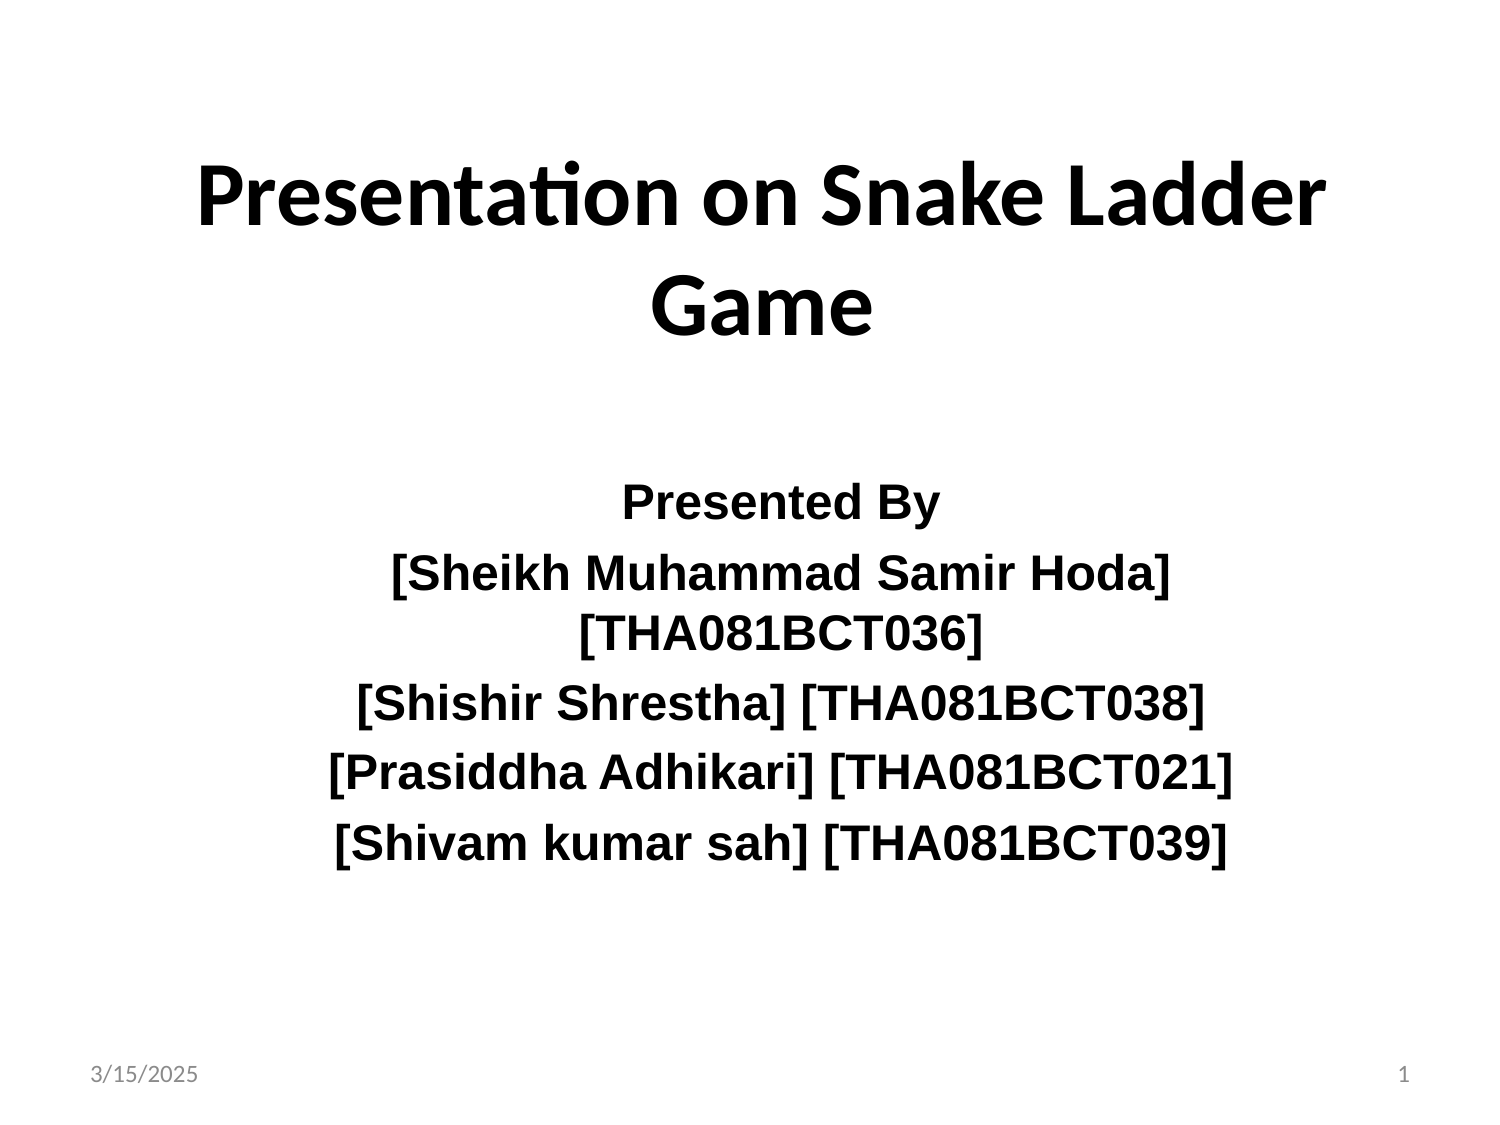

# Presentation on Snake Ladder Game
Presented By
[Sheikh Muhammad Samir Hoda] [THA081BCT036]
[Shishir Shrestha] [THA081BCT038]
[Prasiddha Adhikari] [THA081BCT021]
[Shivam kumar sah] [THA081BCT039]

3/15/2025
1